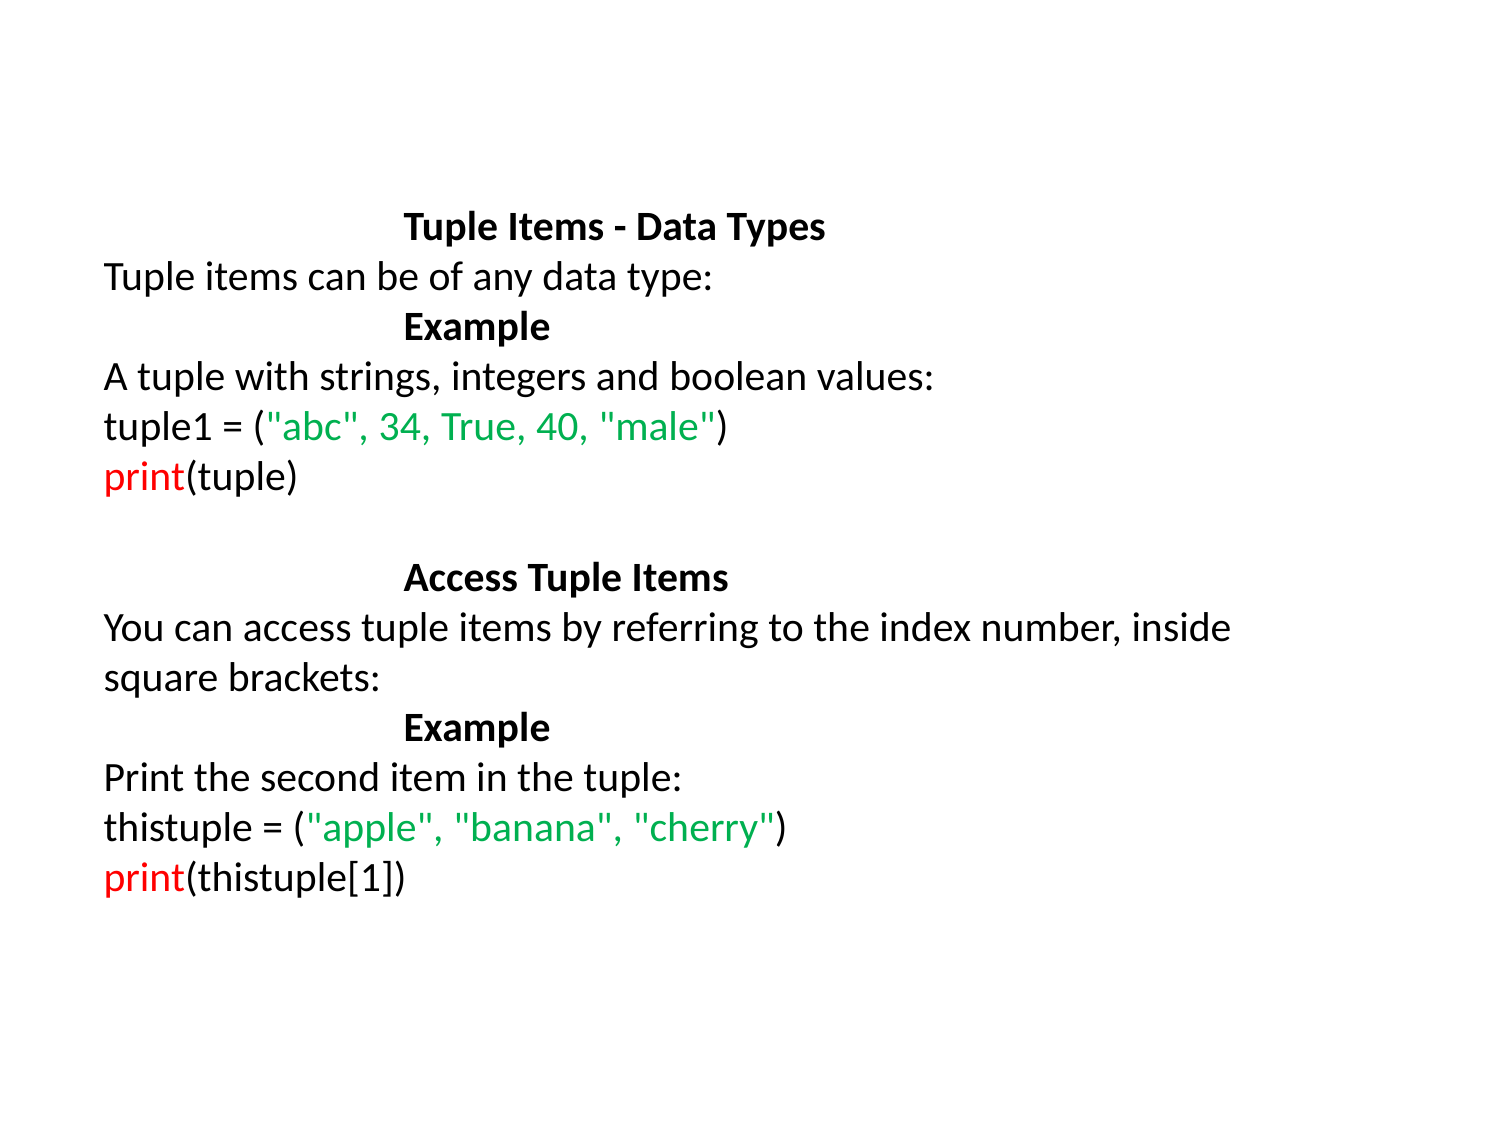

# Tuple Items - Data Types Tuple items can be of any data type: Example A tuple with strings, integers and boolean values: tuple1 = ("abc", 34, True, 40, "male") print(tuple) Access Tuple Items You can access tuple items by referring to the index number, inside square brackets: Example Print the second item in the tuple: thistuple = ("apple", "banana", "cherry") print(thistuple[1])